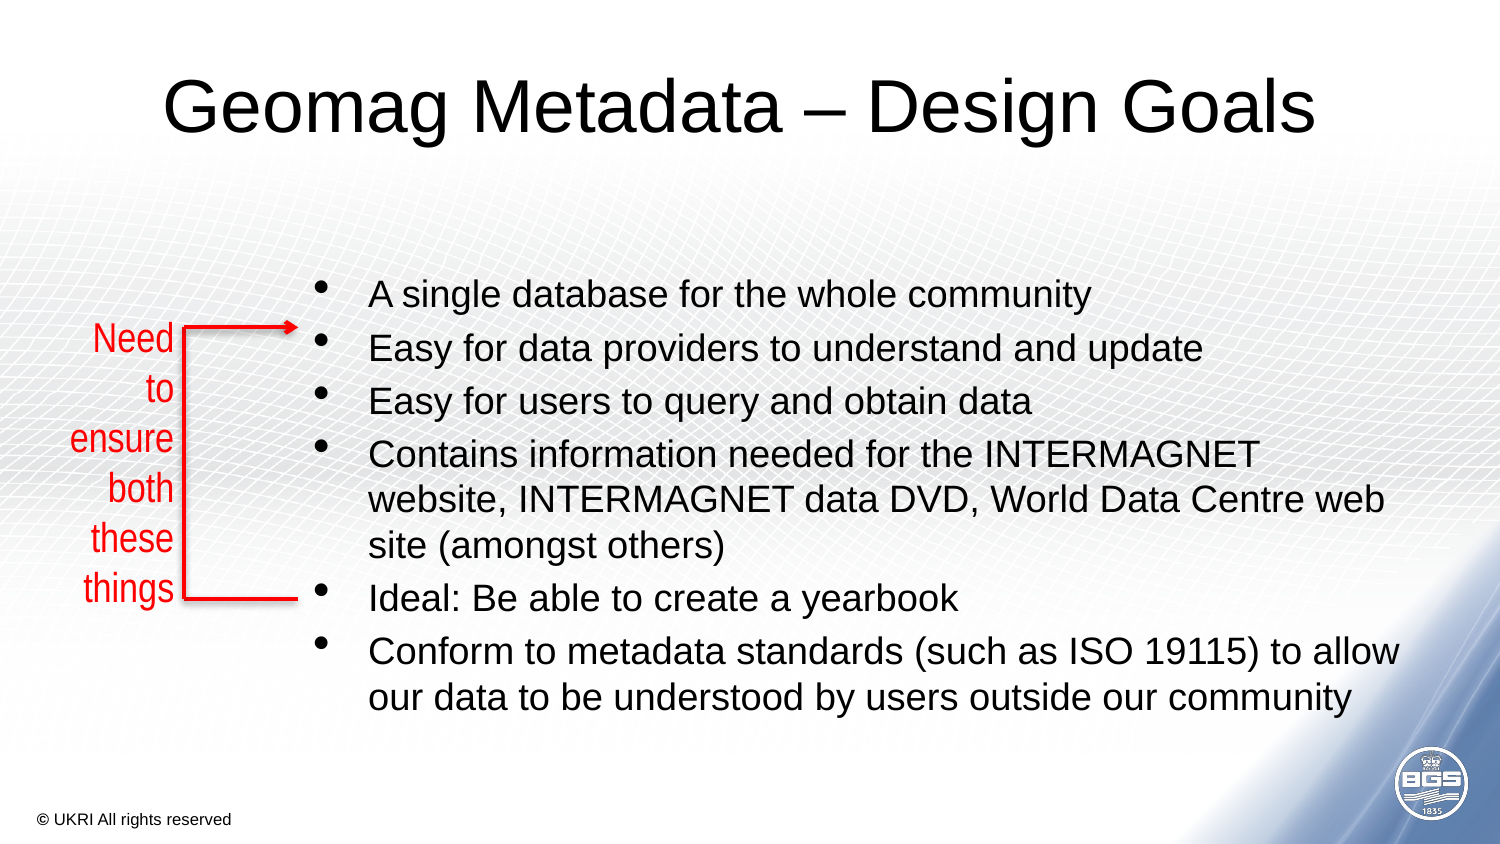

# Geomag Metadata – Design Goals
A single database for the whole community
Easy for data providers to understand and update
Easy for users to query and obtain data
Contains information needed for the INTERMAGNET website, INTERMAGNET data DVD, World Data Centre web site (amongst others)
Ideal: Be able to create a yearbook
Conform to metadata standards (such as ISO 19115) to allow our data to be understood by users outside our community
Need to ensure both these things